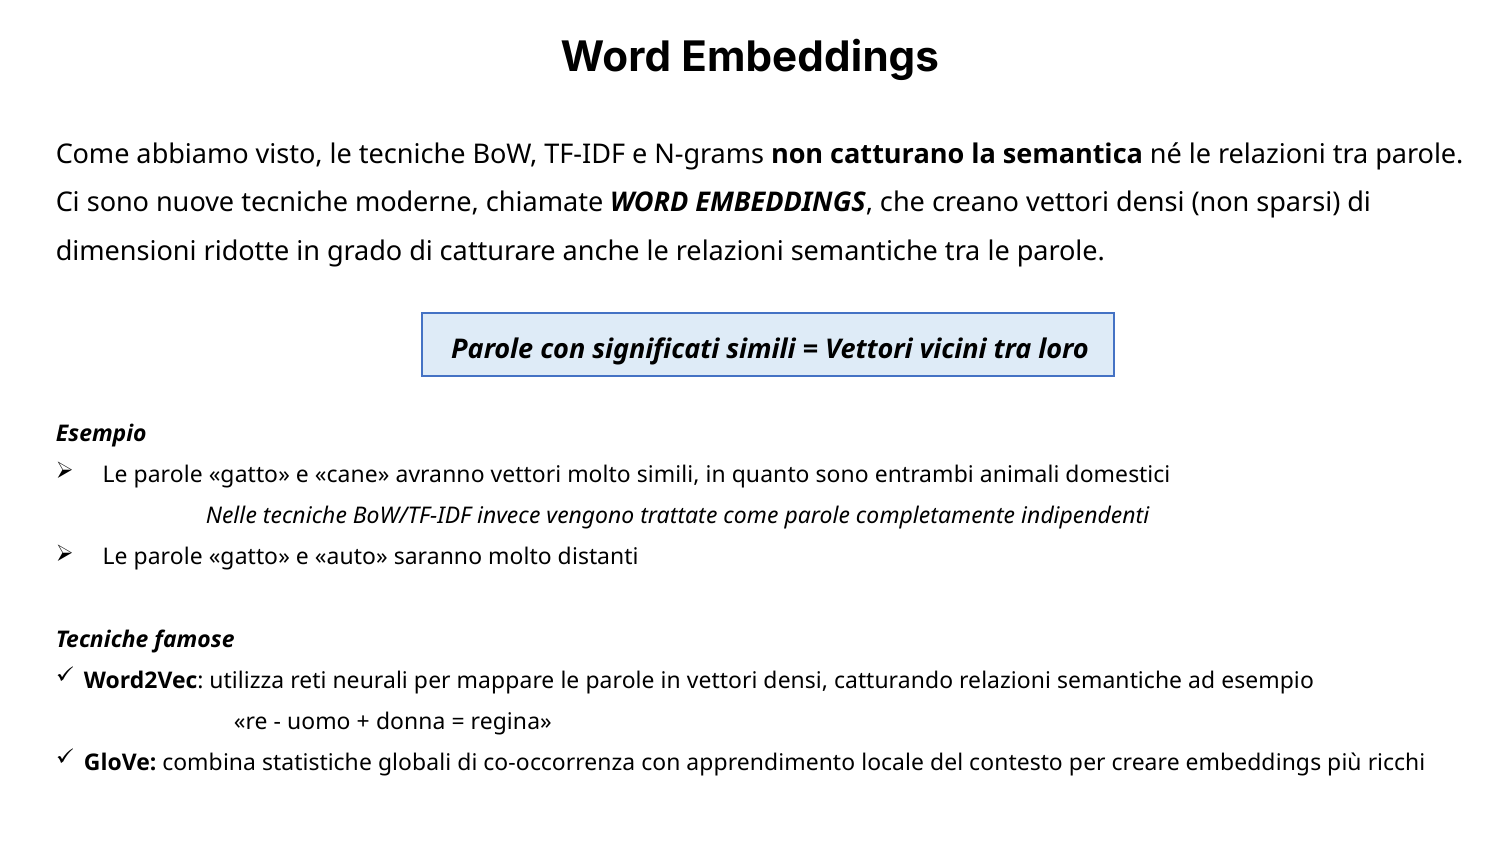

Word Embeddings
Come abbiamo visto, le tecniche BoW, TF-IDF e N-grams non catturano la semantica né le relazioni tra parole.
Ci sono nuove tecniche moderne, chiamate WORD EMBEDDINGS, che creano vettori densi (non sparsi) di dimensioni ridotte in grado di catturare anche le relazioni semantiche tra le parole.

Parole con significati simili = Vettori vicini tra loro
Esempio
Le parole «gatto» e «cane» avranno vettori molto simili, in quanto sono entrambi animali domestici
	Nelle tecniche BoW/TF-IDF invece vengono trattate come parole completamente indipendenti
Le parole «gatto» e «auto» saranno molto distanti

Tecniche famose
Word2Vec: utilizza reti neurali per mappare le parole in vettori densi, catturando relazioni semantiche ad esempio
	«re - uomo + donna = regina»
GloVe: combina statistiche globali di co-occorrenza con apprendimento locale del contesto per creare embeddings più ricchi